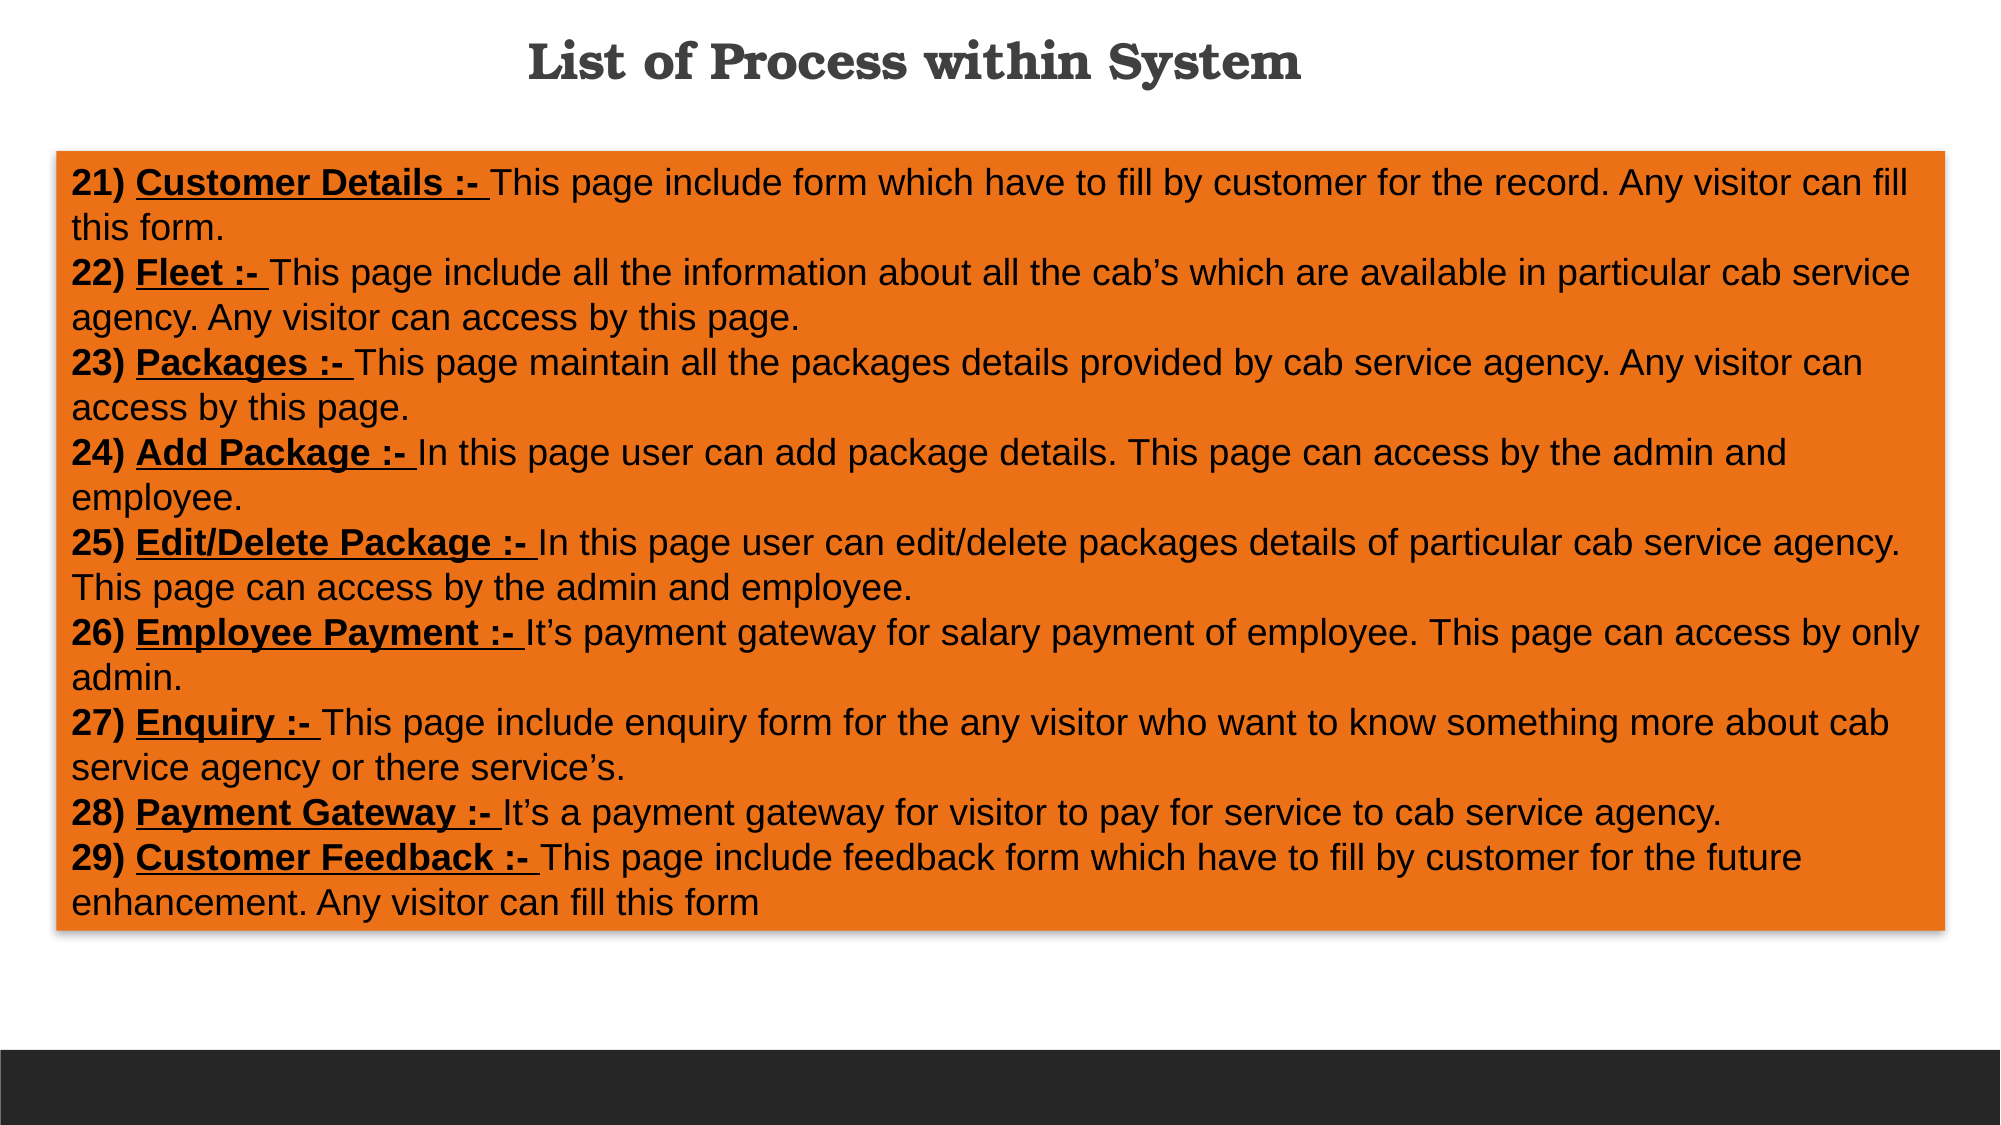

List of Process within System
21) Customer Details :- This page include form which have to fill by customer for the record. Any visitor can fill this form.
22) Fleet :- This page include all the information about all the cab’s which are available in particular cab service agency. Any visitor can access by this page.
23) Packages :- This page maintain all the packages details provided by cab service agency. Any visitor can access by this page.
24) Add Package :- In this page user can add package details. This page can access by the admin and employee.
25) Edit/Delete Package :- In this page user can edit/delete packages details of particular cab service agency. This page can access by the admin and employee.
26) Employee Payment :- It’s payment gateway for salary payment of employee. This page can access by only admin.
27) Enquiry :- This page include enquiry form for the any visitor who want to know something more about cab service agency or there service’s.
28) Payment Gateway :- It’s a payment gateway for visitor to pay for service to cab service agency.
29) Customer Feedback :- This page include feedback form which have to fill by customer for the future enhancement. Any visitor can fill this form